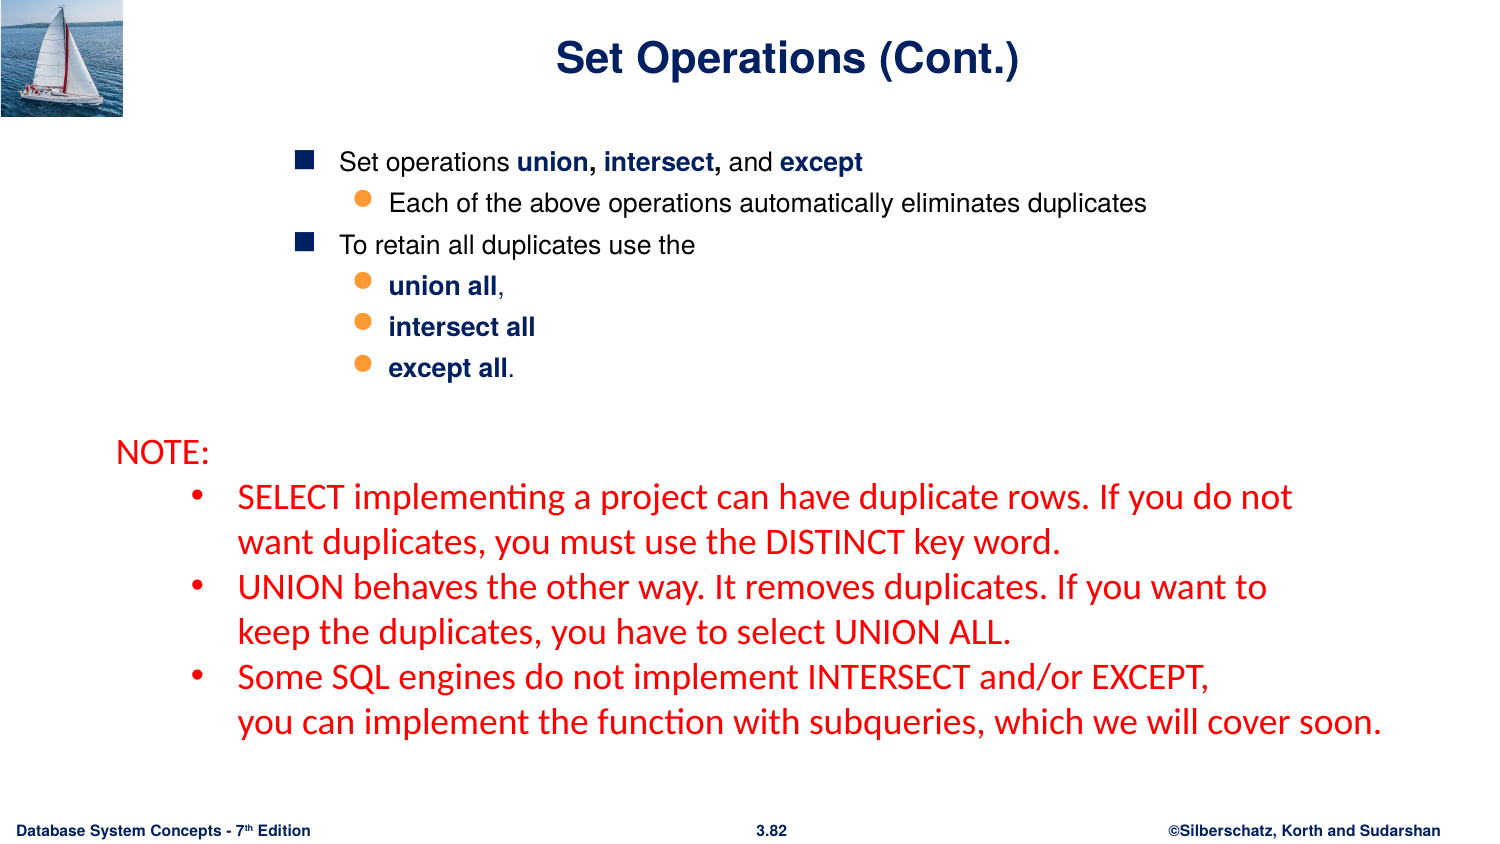

# Set Operations (Cont.)
Set operations union, intersect, and except
Each of the above operations automatically eliminates duplicates
To retain all duplicates use the
union all,
intersect all
except all.
NOTE:
SELECT implementing a project can have duplicate rows. If you do not
want duplicates, you must use the DISTINCT key word.
UNION behaves the other way. It removes duplicates. If you want to
keep the duplicates, you have to select UNION ALL.
Some SQL engines do not implement INTERSECT and/or EXCEPT,
you can implement the function with subqueries, which we will cover soon.